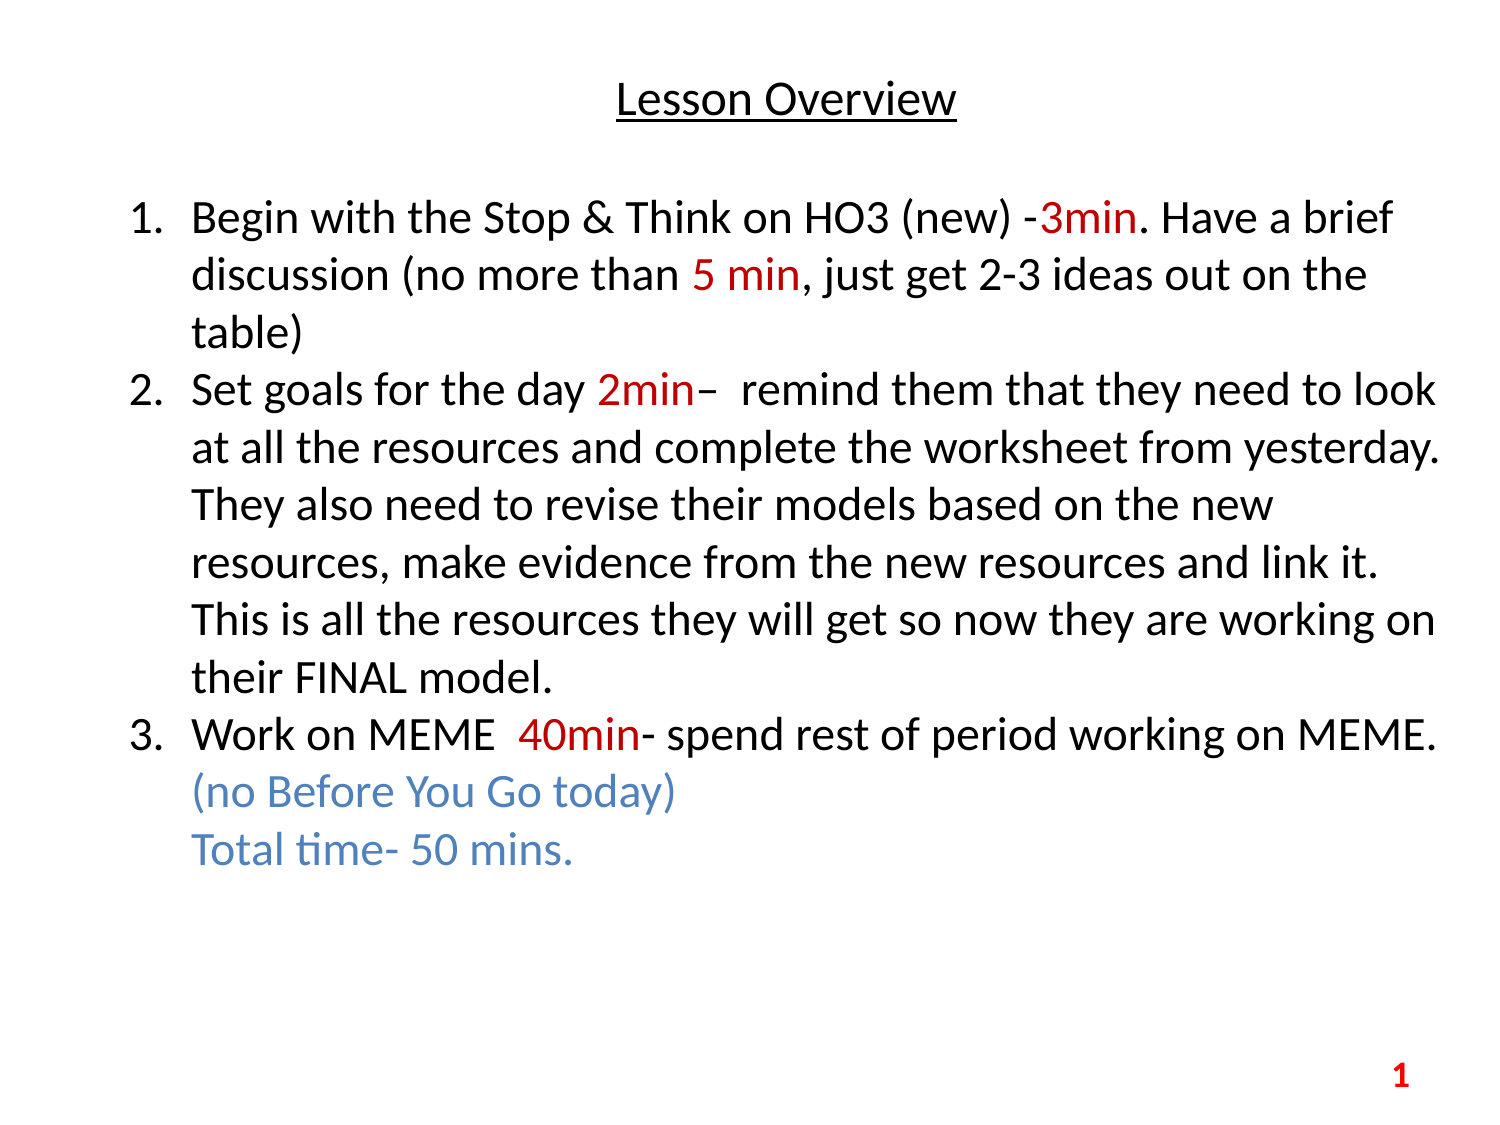

Lesson Overview

Begin with the Stop & Think on HO3 (new) -3min. Have a brief discussion (no more than 5 min, just get 2-3 ideas out on the table)
Set goals for the day 2min–  remind them that they need to look at all the resources and complete the worksheet from yesterday. They also need to revise their models based on the new resources, make evidence from the new resources and link it. This is all the resources they will get so now they are working on their FINAL model.
Work on MEME  40min- spend rest of period working on MEME.
(no Before You Go today)
Total time- 50 mins.
1